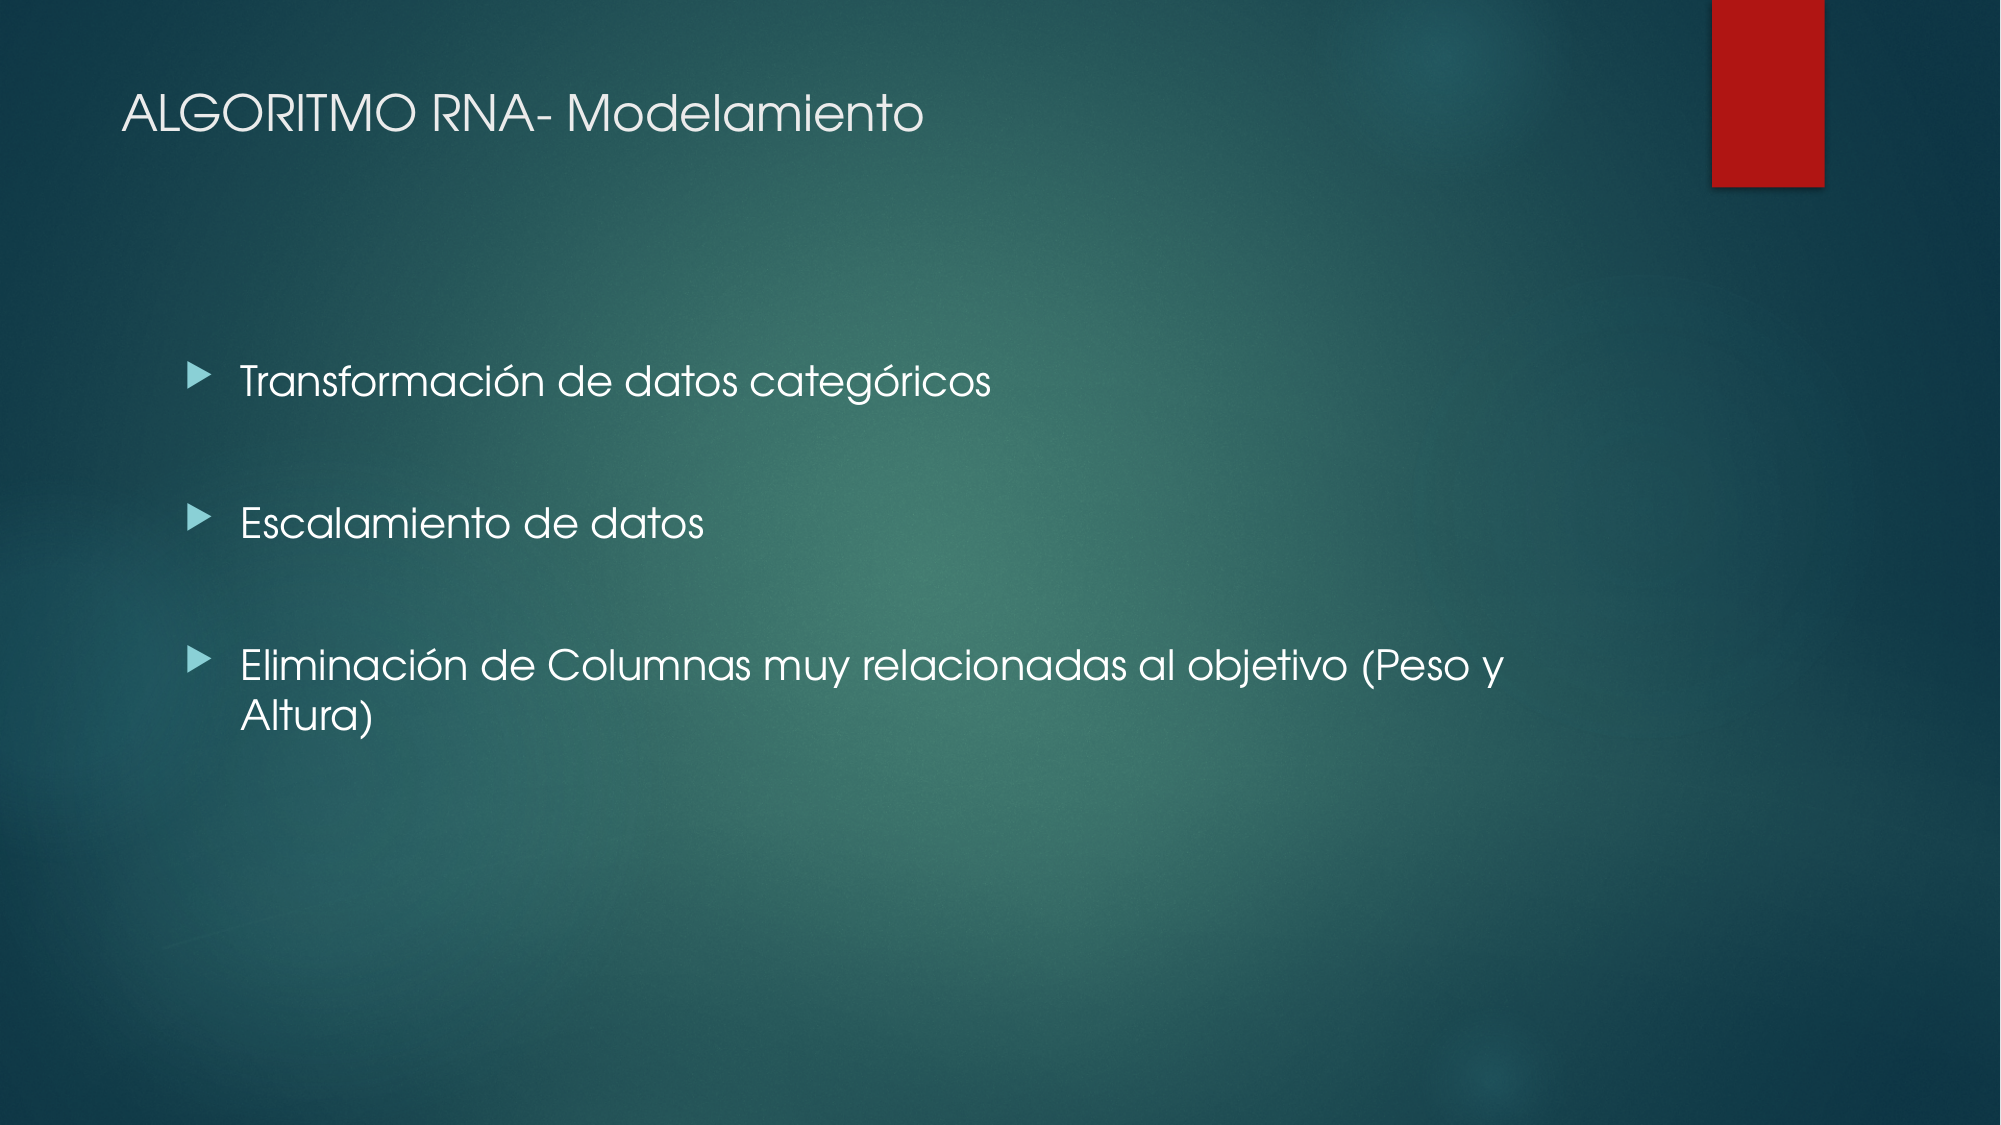

# ALGORITMO RNA- Modelamiento

Transformación de datos categóricos

Escalamiento de datos

Eliminación de Columnas muy relacionadas al objetivo (Peso y Altura)